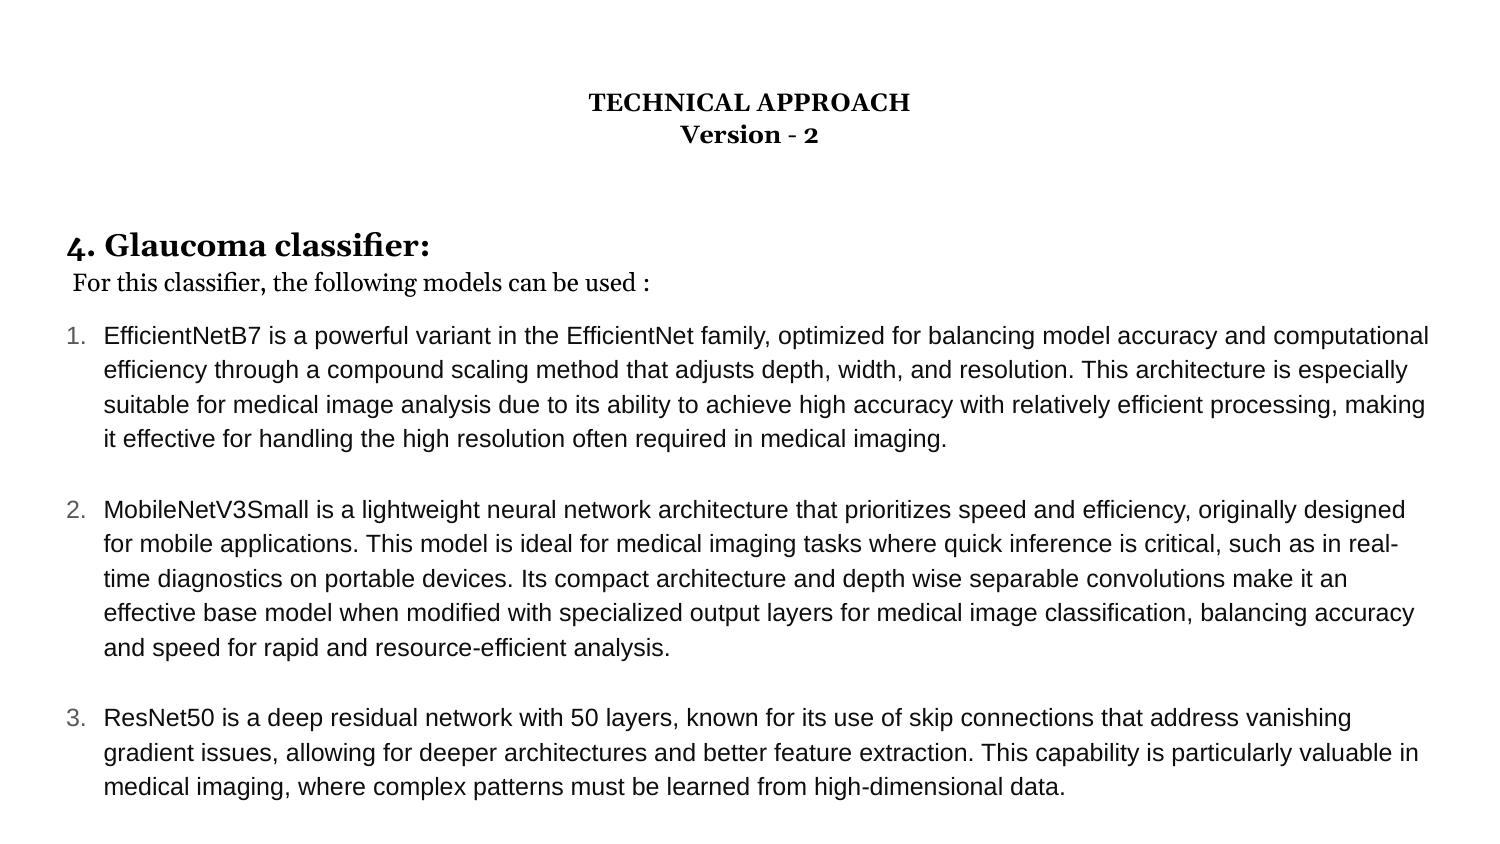

# TECHNICAL APPROACH Version - 2

4. Glaucoma classifier:
 For this classifier, the following models can be used :
EfficientNetB7 is a powerful variant in the EfficientNet family, optimized for balancing model accuracy and computational efficiency through a compound scaling method that adjusts depth, width, and resolution. This architecture is especially suitable for medical image analysis due to its ability to achieve high accuracy with relatively efficient processing, making it effective for handling the high resolution often required in medical imaging.
MobileNetV3Small is a lightweight neural network architecture that prioritizes speed and efficiency, originally designed for mobile applications. This model is ideal for medical imaging tasks where quick inference is critical, such as in real-time diagnostics on portable devices. Its compact architecture and depth wise separable convolutions make it an effective base model when modified with specialized output layers for medical image classification, balancing accuracy and speed for rapid and resource-efficient analysis.
ResNet50 is a deep residual network with 50 layers, known for its use of skip connections that address vanishing gradient issues, allowing for deeper architectures and better feature extraction. This capability is particularly valuable in medical imaging, where complex patterns must be learned from high-dimensional data.